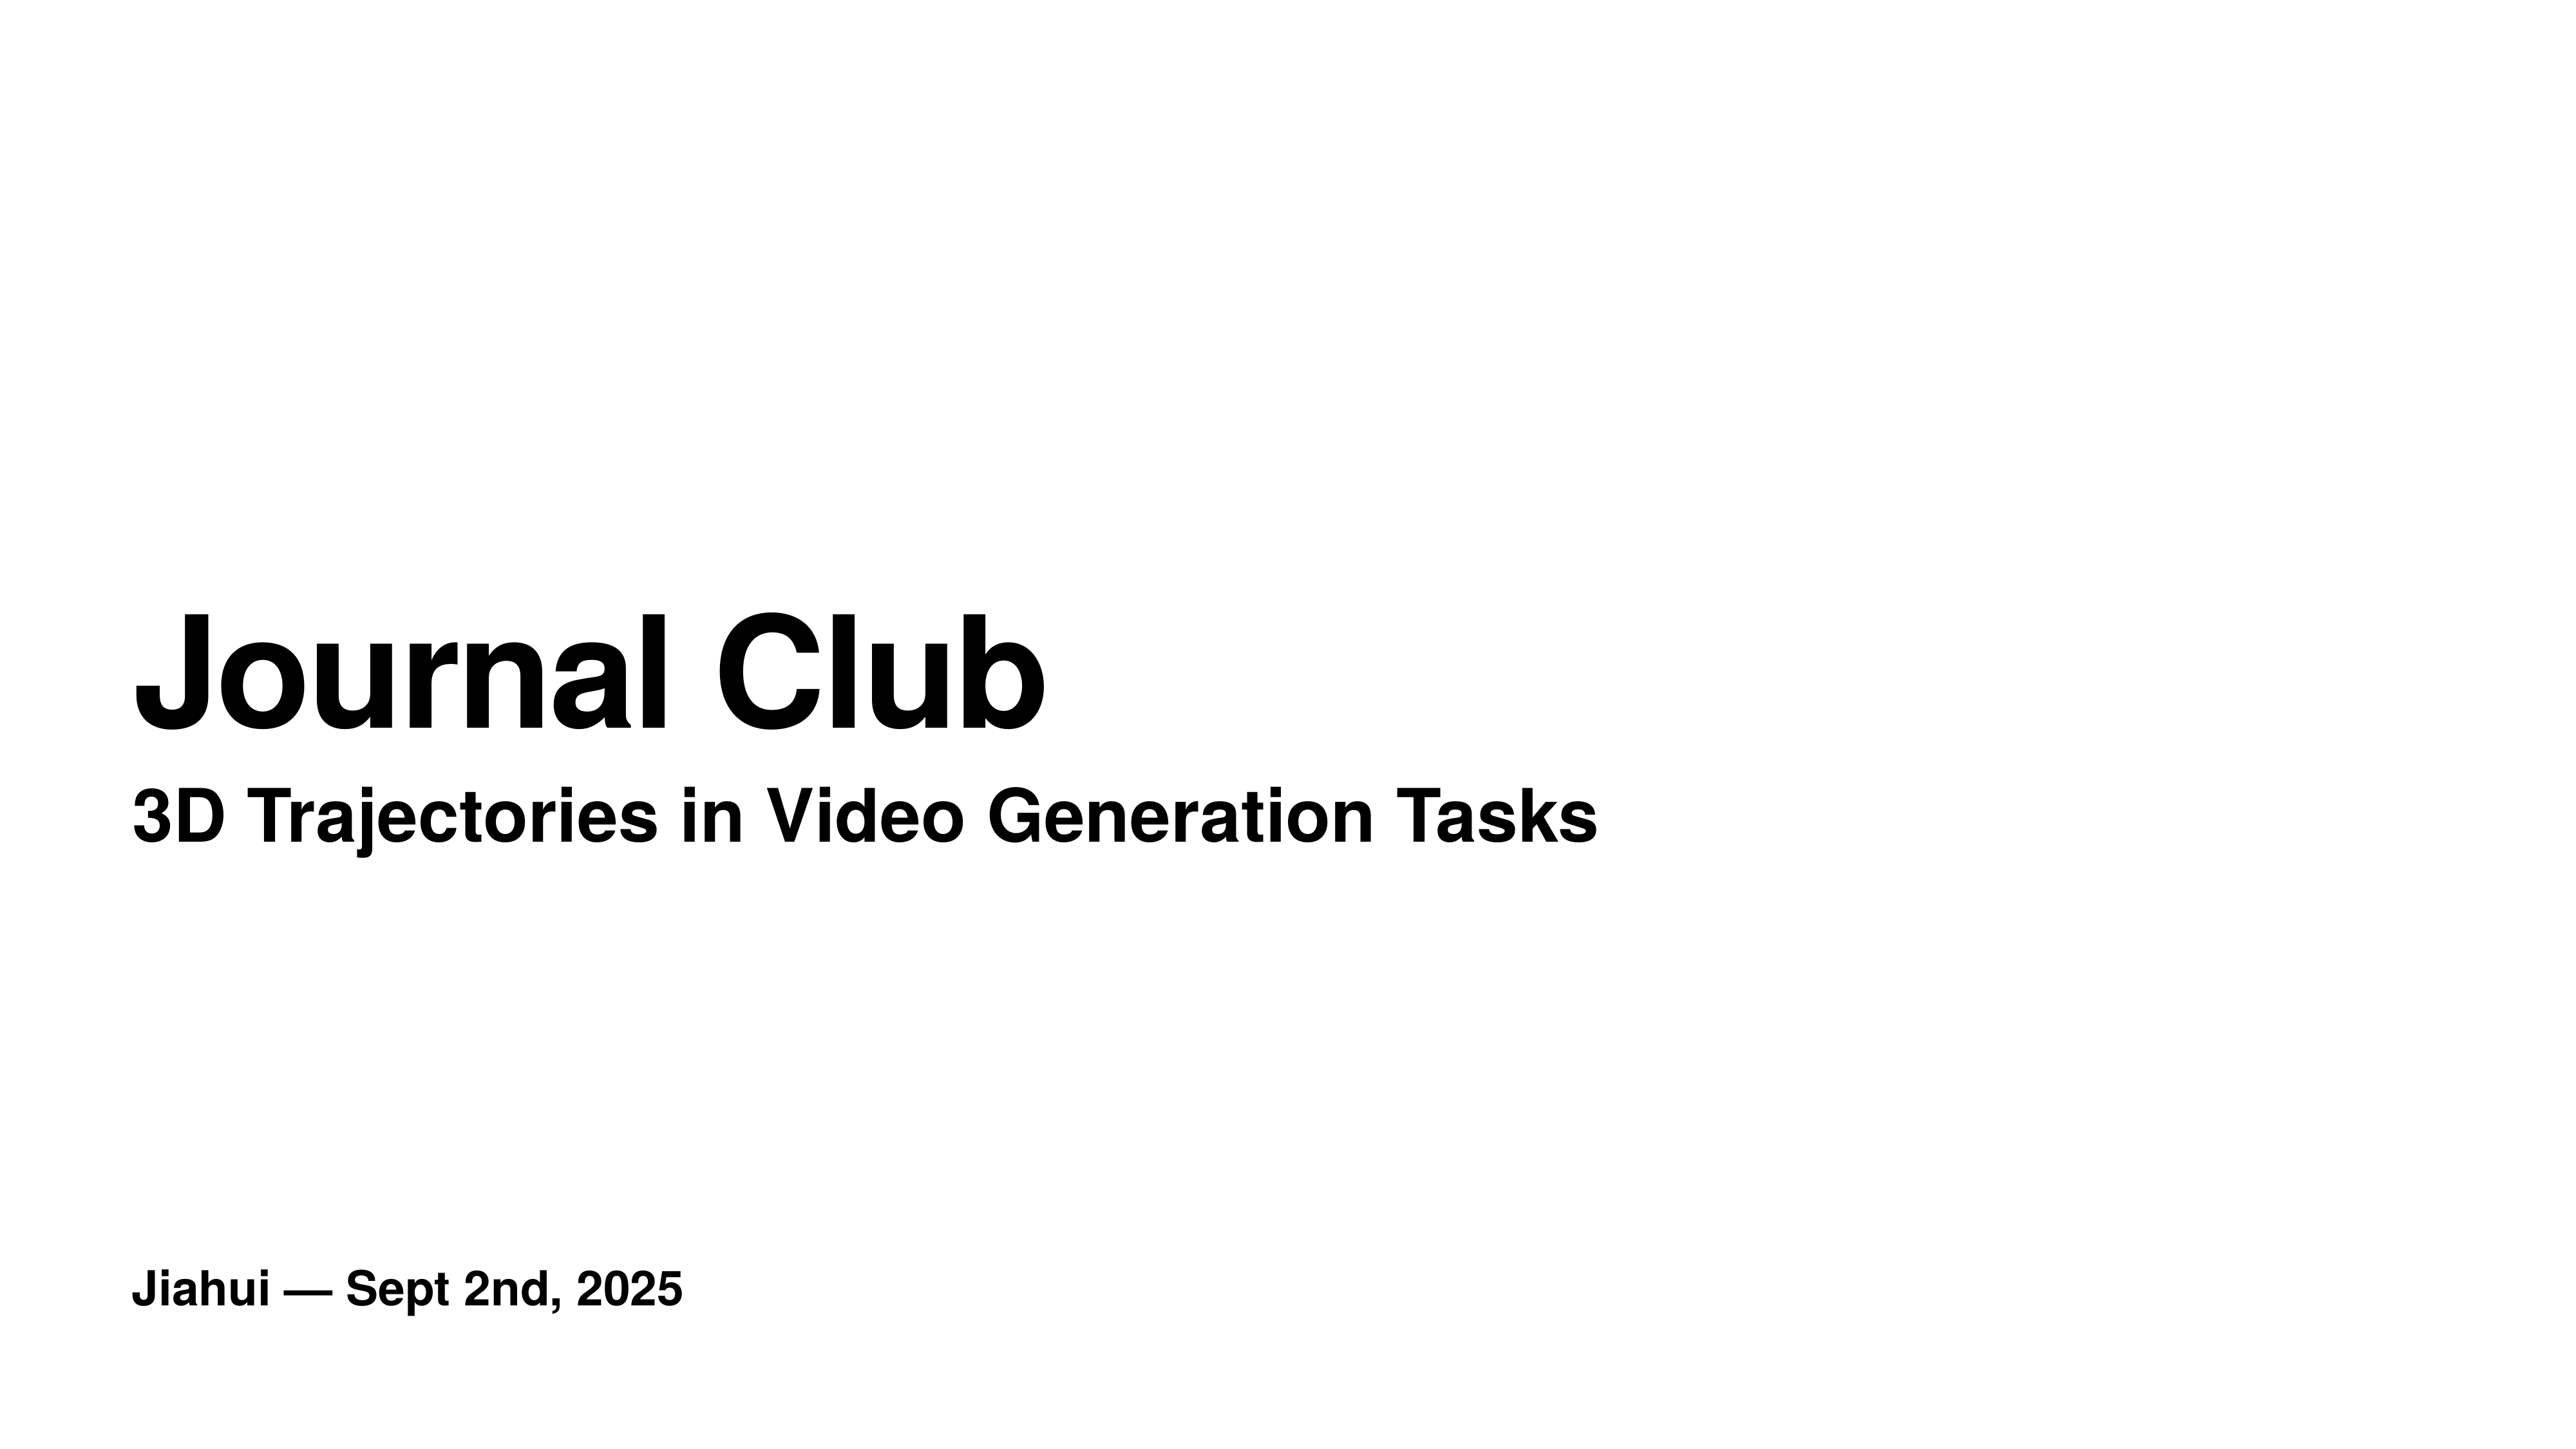

# Journal Club
3D Trajectories in Video Generation Tasks
Jiahui — Sept 2nd, 2025